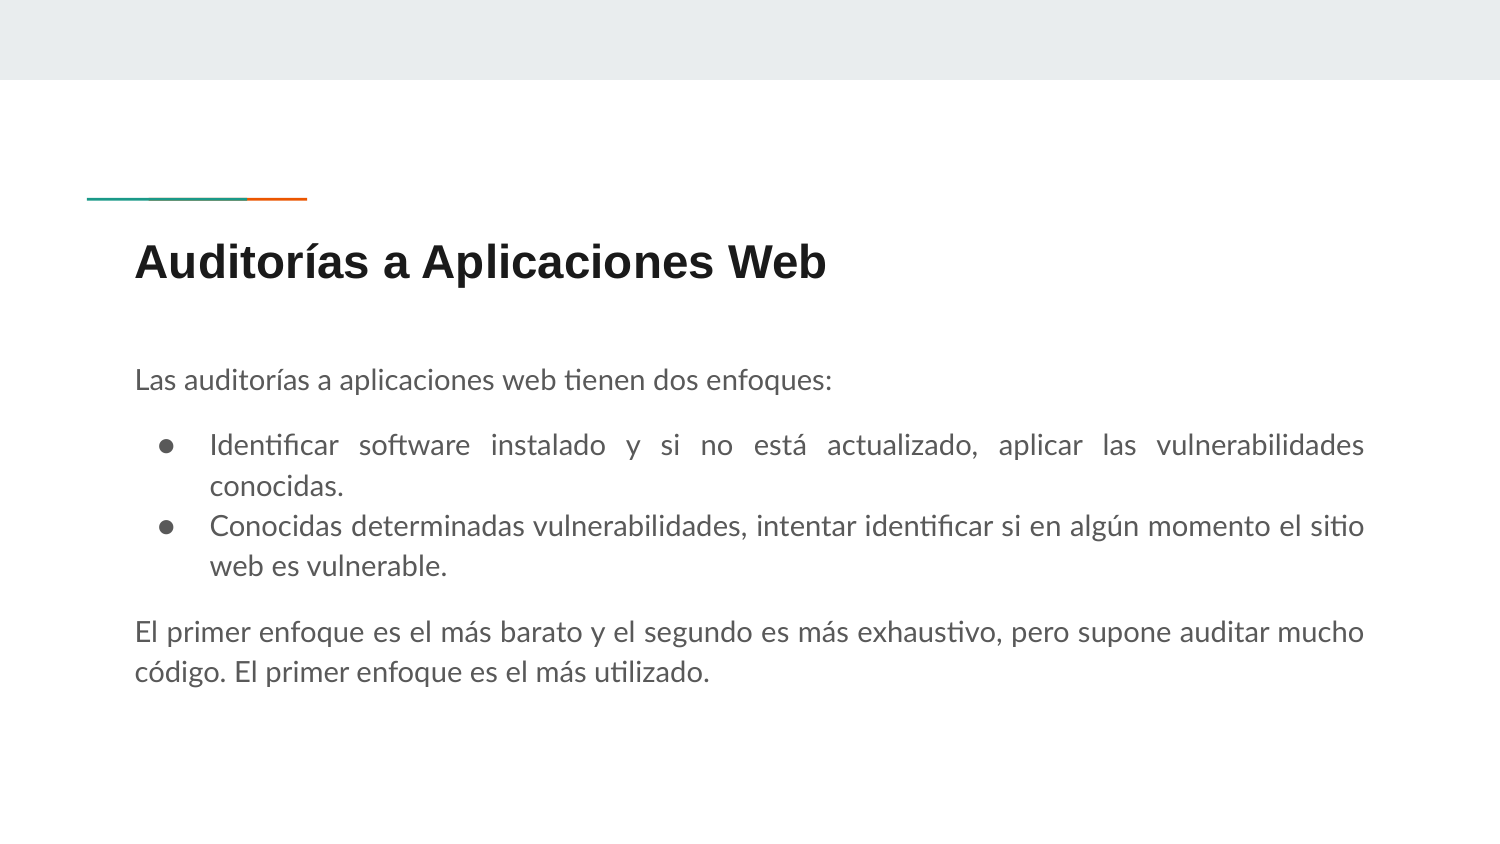

# Auditorías a Aplicaciones Web
Las auditorías a aplicaciones web tienen dos enfoques:
Identificar software instalado y si no está actualizado, aplicar las vulnerabilidades conocidas.
Conocidas determinadas vulnerabilidades, intentar identificar si en algún momento el sitio web es vulnerable.
El primer enfoque es el más barato y el segundo es más exhaustivo, pero supone auditar mucho código. El primer enfoque es el más utilizado.